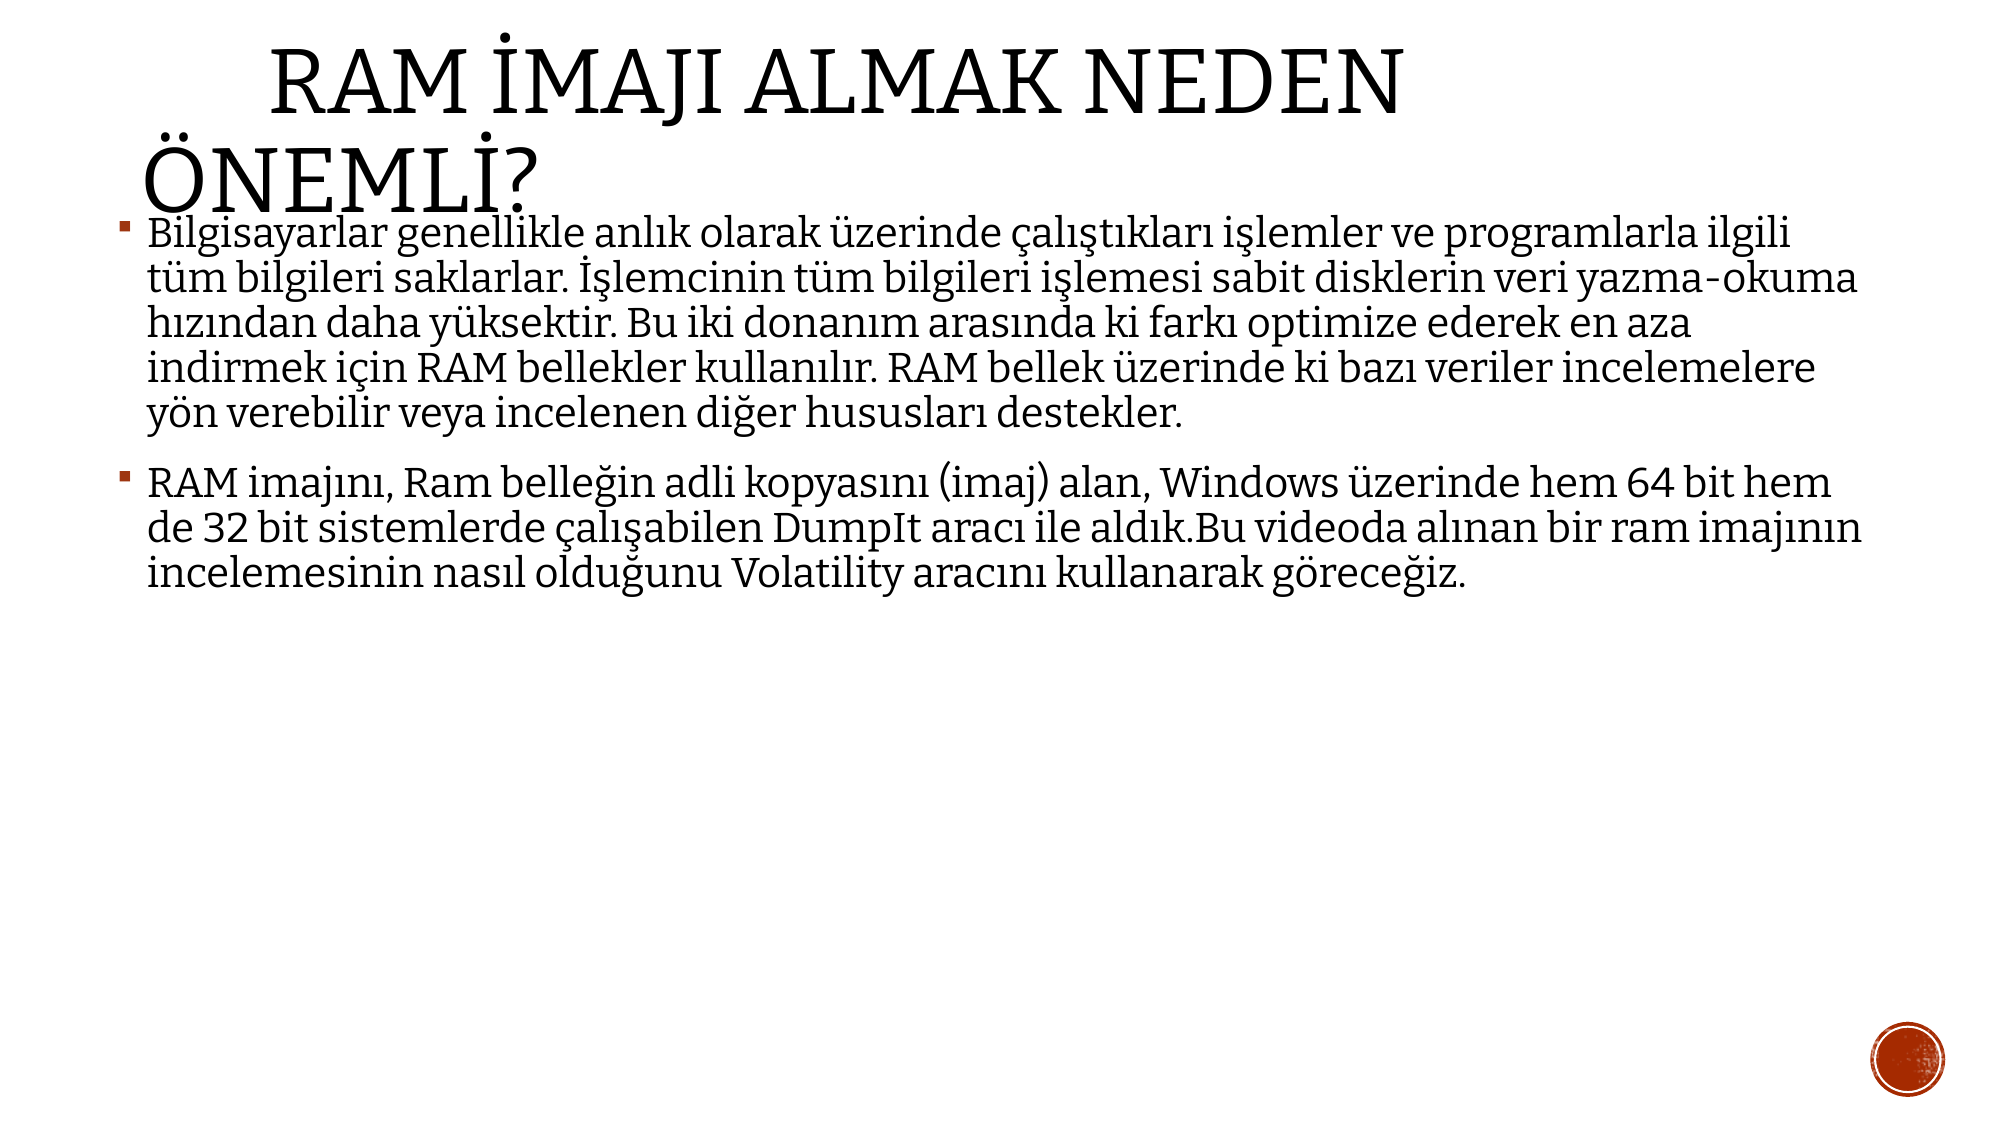

# RAM İmajı Almak Neden Önemli?
Bilgisayarlar genellikle anlık olarak üzerinde çalıştıkları işlemler ve programlarla ilgili tüm bilgileri saklarlar. İşlemcinin tüm bilgileri işlemesi sabit disklerin veri yazma-okuma hızından daha yüksektir. Bu iki donanım arasında ki farkı optimize ederek en aza indirmek için RAM bellekler kullanılır. RAM bellek üzerinde ki bazı veriler incelemelere yön verebilir veya incelenen diğer hususları destekler.
RAM imajını, Ram belleğin adli kopyasını (imaj) alan, Windows üzerinde hem 64 bit hem de 32 bit sistemlerde çalışabilen DumpIt aracı ile aldık.Bu videoda alınan bir ram imajının incelemesinin nasıl olduğunu Volatility aracını kullanarak göreceğiz.